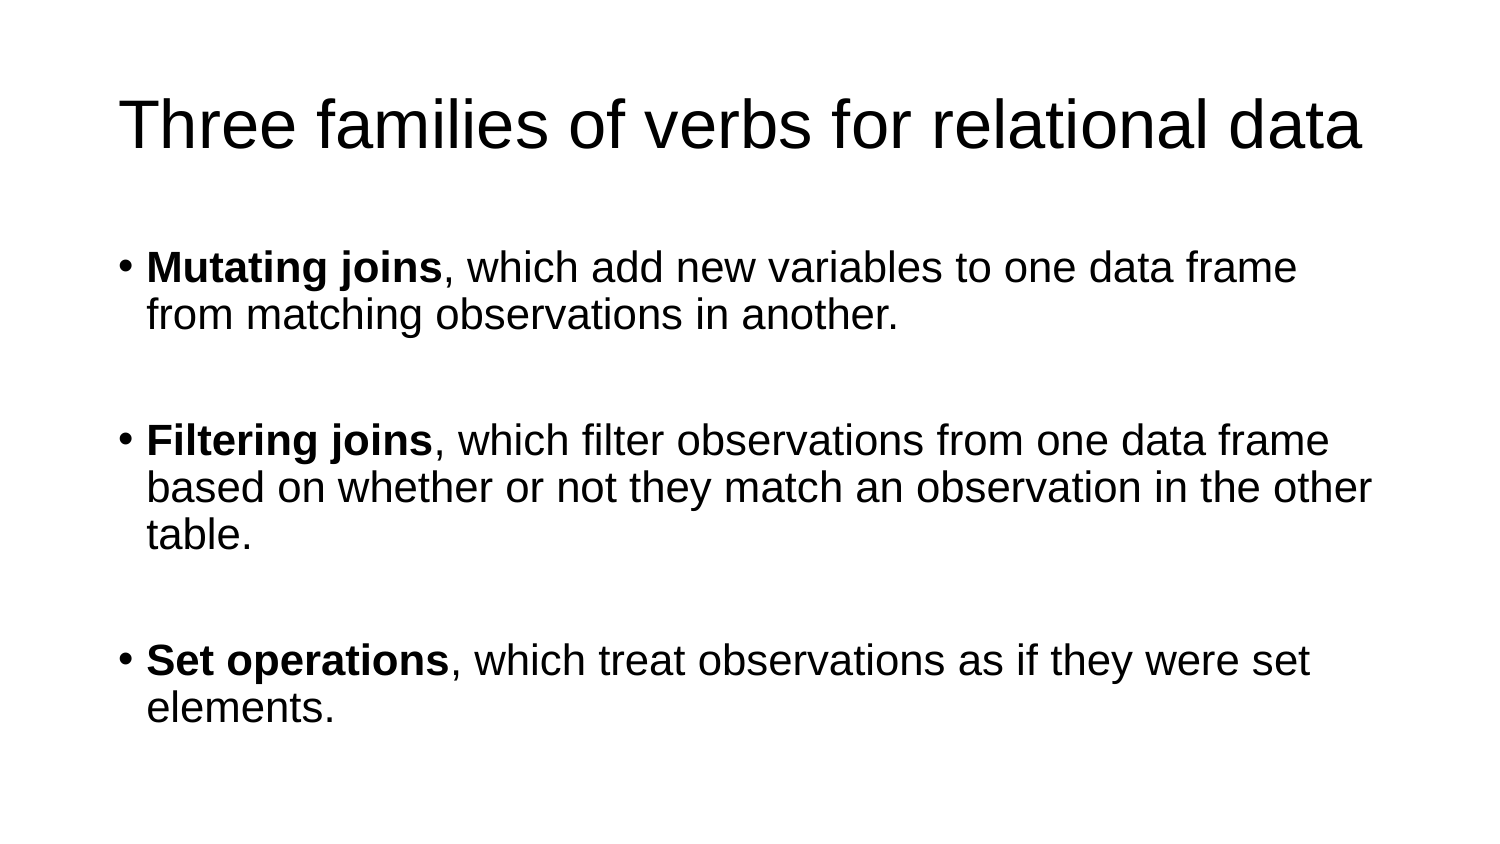

# Three families of verbs for relational data
Mutating joins, which add new variables to one data frame from matching observations in another.

Filtering joins, which filter observations from one data frame based on whether or not they match an observation in the other table.

Set operations, which treat observations as if they were set elements.